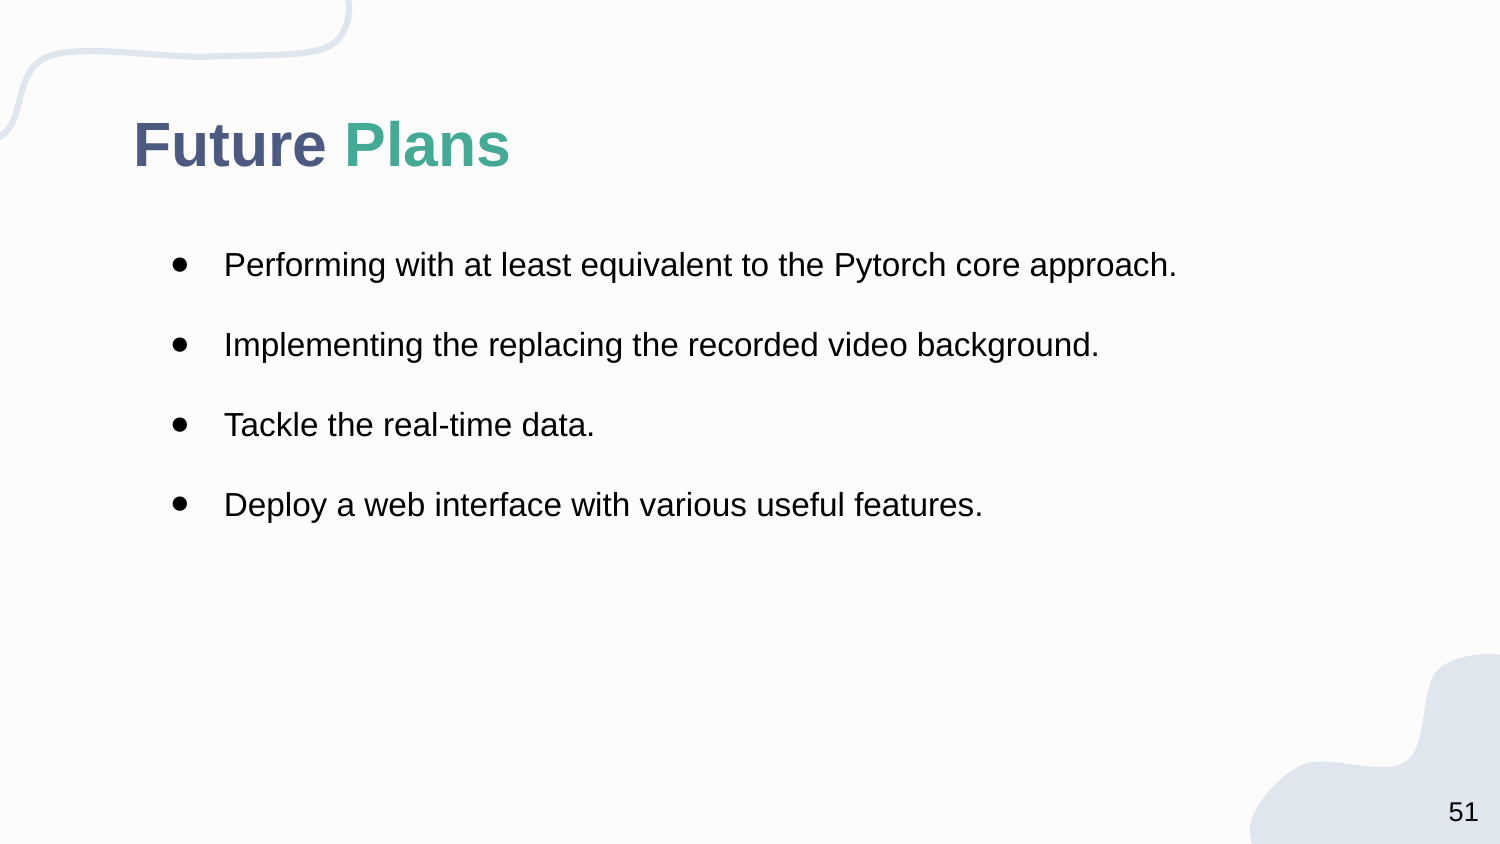

# Future Plans
Performing with at least equivalent to the Pytorch core approach.

Implementing the replacing the recorded video background.

Tackle the real-time data.

Deploy a web interface with various useful features.

51